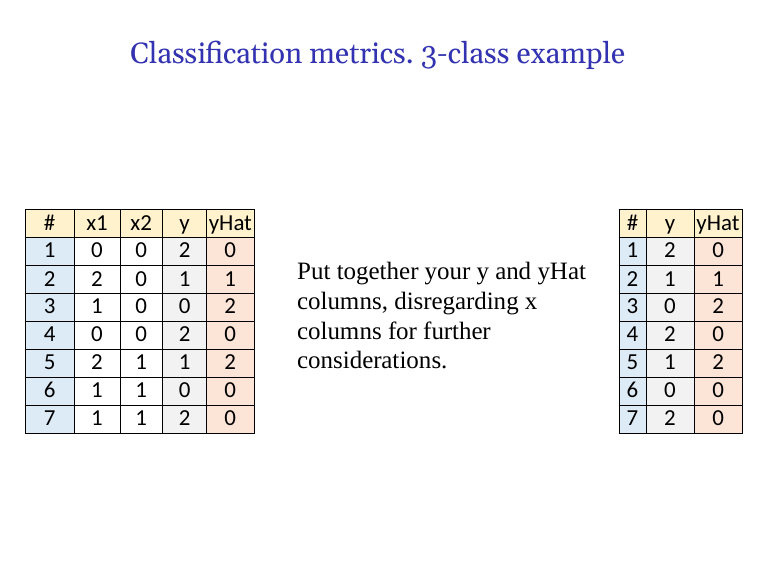

# Classification metrics. 3-class example
| # | x1 | x2 | y | yHat |
| --- | --- | --- | --- | --- |
| 1 | 0 | 0 | 2 | 0 |
| 2 | 2 | 0 | 1 | 1 |
| 3 | 1 | 0 | 0 | 2 |
| 4 | 0 | 0 | 2 | 0 |
| 5 | 2 | 1 | 1 | 2 |
| 6 | 1 | 1 | 0 | 0 |
| 7 | 1 | 1 | 2 | 0 |
| # | y | yHat |
| --- | --- | --- |
| 1 | 2 | 0 |
| 2 | 1 | 1 |
| 3 | 0 | 2 |
| 4 | 2 | 0 |
| 5 | 1 | 2 |
| 6 | 0 | 0 |
| 7 | 2 | 0 |
Put together your y and yHat columns, disregarding x columns for further considerations.